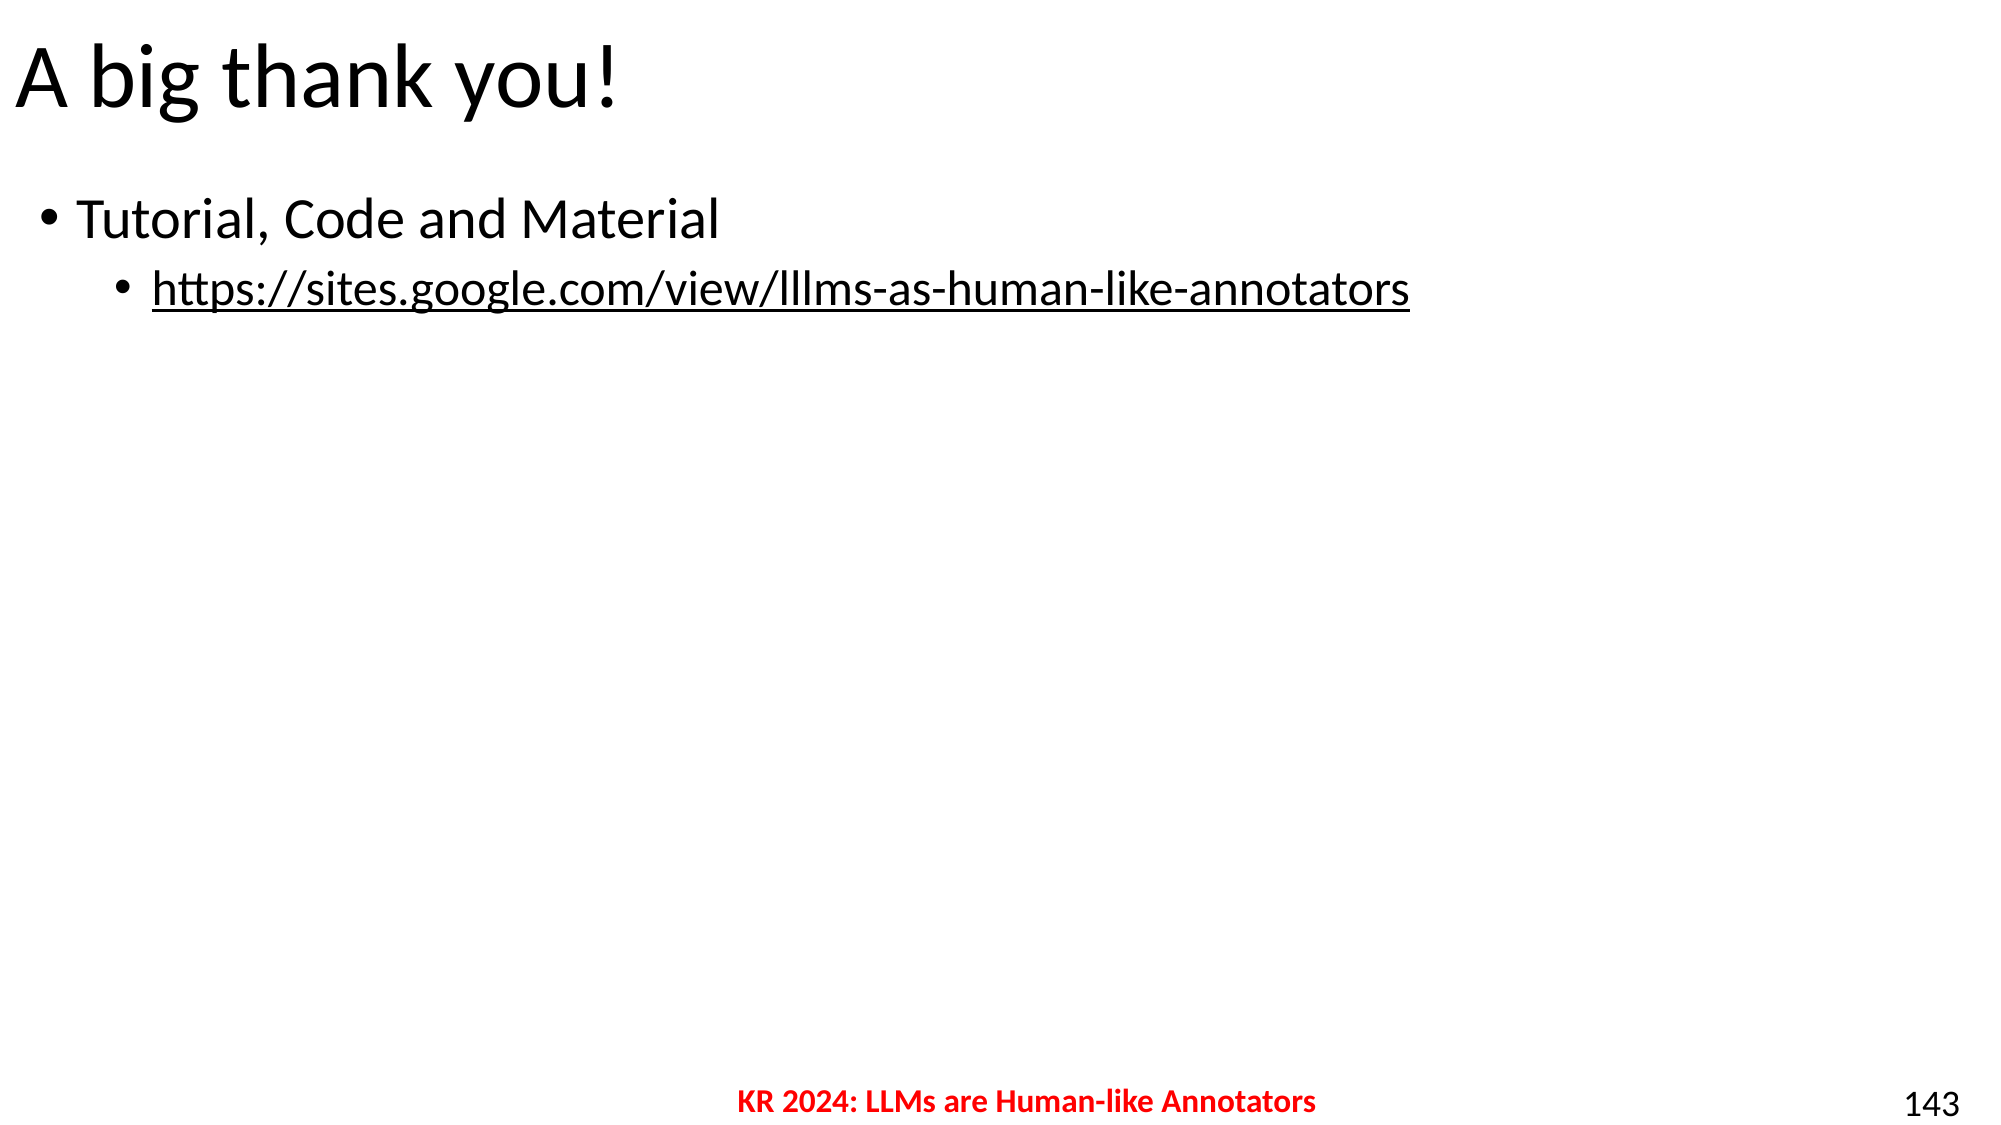

# A big thank you!
Tutorial, Code and Material
https://sites.google.com/view/lllms-as-human-like-annotators

KR 2024: LLMs are Human-like Annotators
143